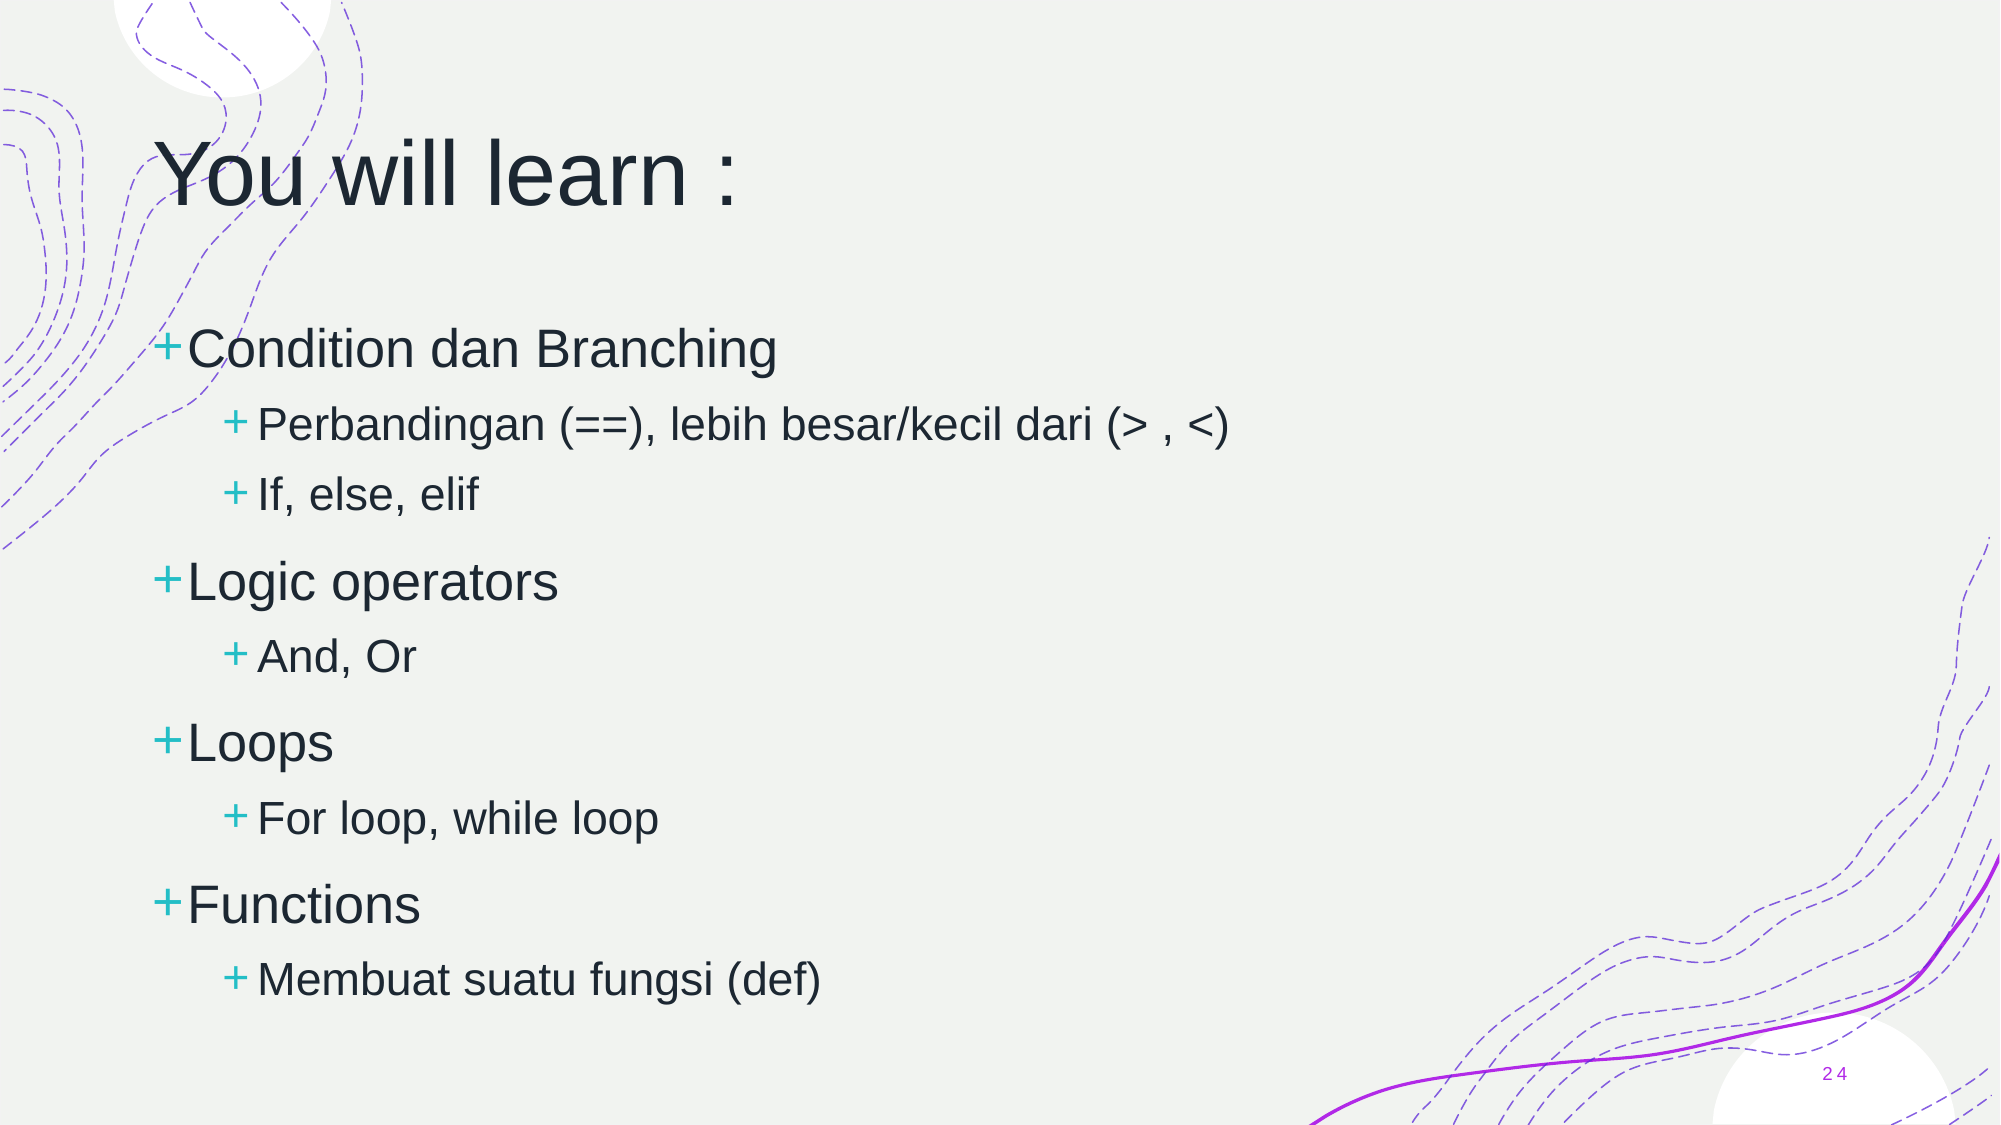

# You will learn :
Condition dan Branching
Perbandingan (==), lebih besar/kecil dari (> , <)
If, else, elif
Logic operators
And, Or
Loops
For loop, while loop
Functions
Membuat suatu fungsi (def)
24